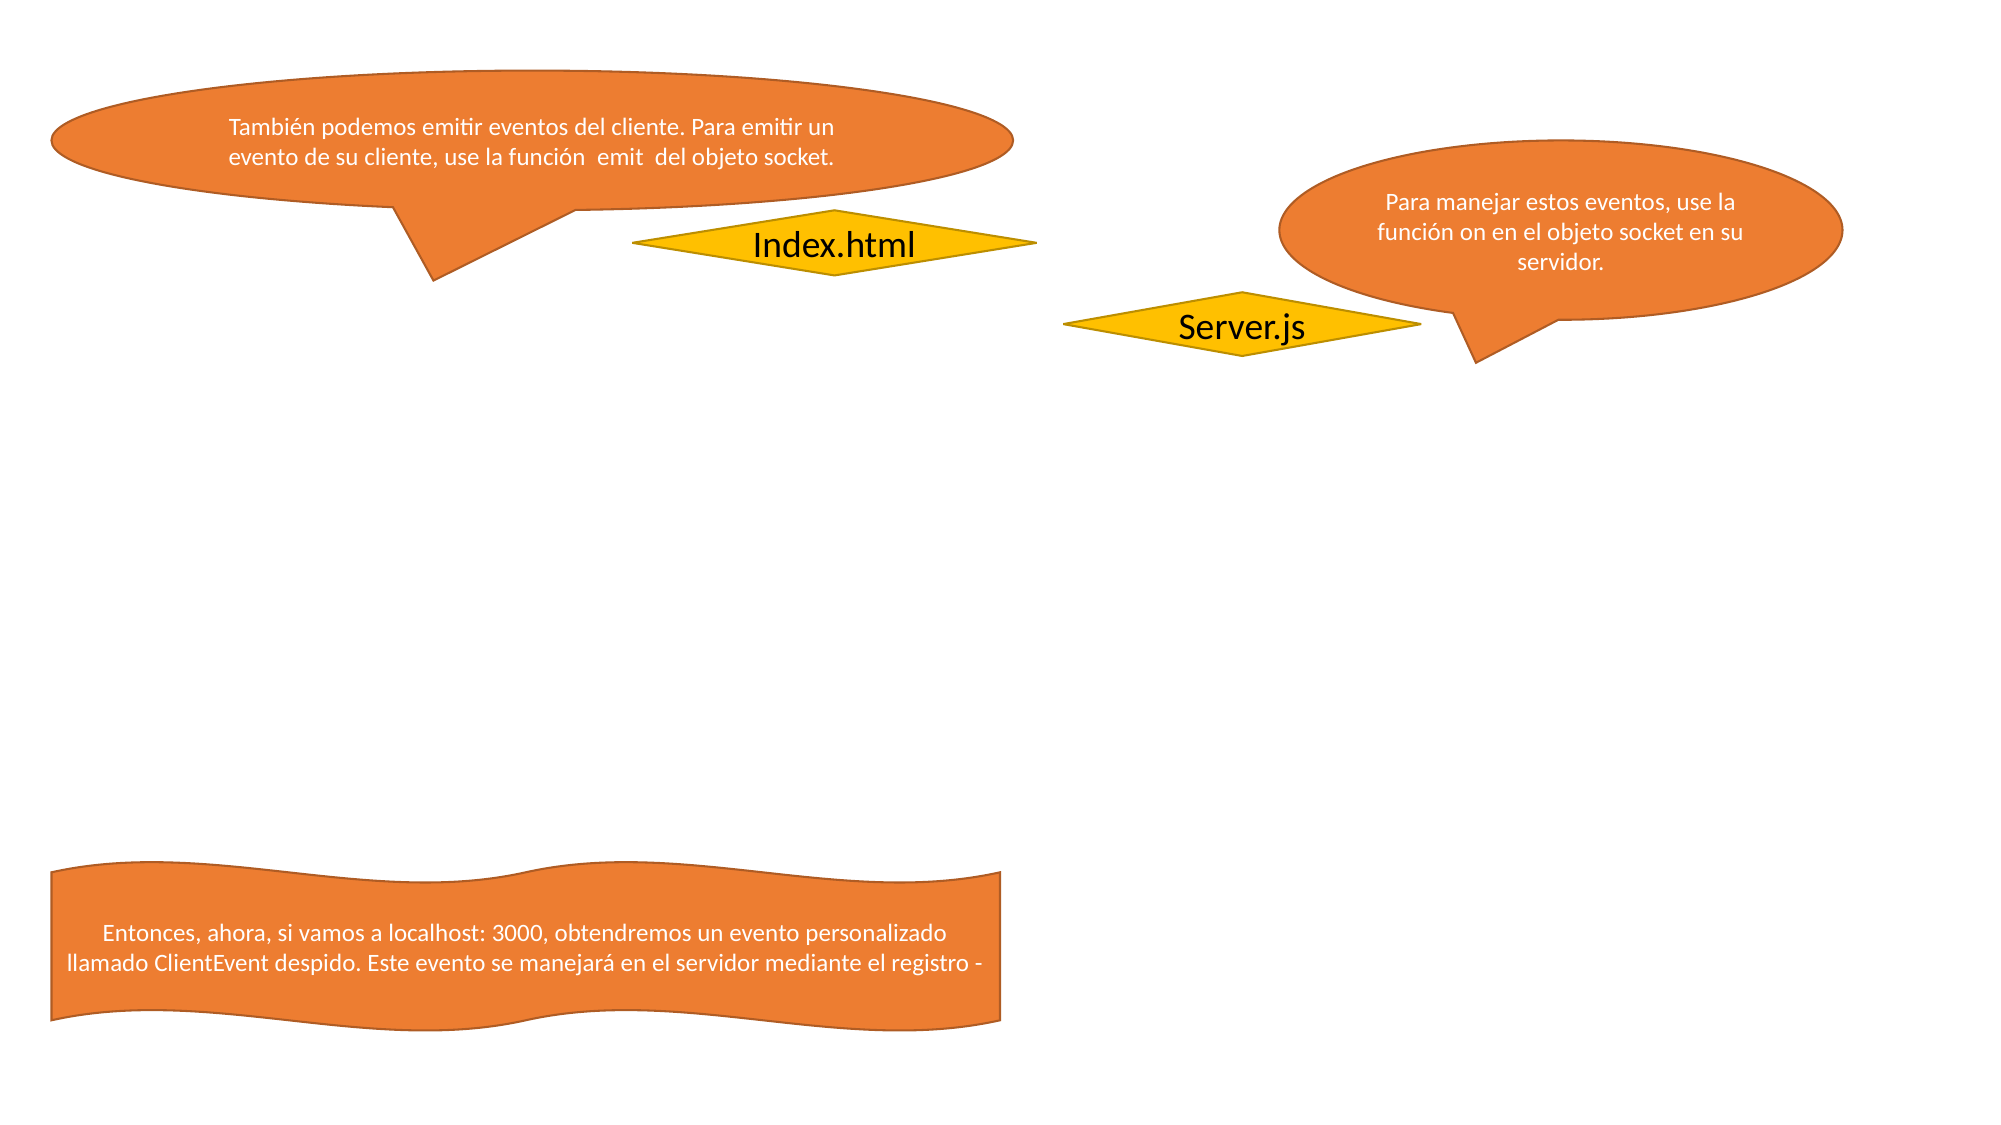

También podemos emitir eventos del cliente. Para emitir un evento de su cliente, use la función  emit  del objeto socket.
Para manejar estos eventos, use la función on en el objeto socket en su servidor.
Index.html
Server.js

Entonces, ahora, si vamos a localhost: 3000, obtendremos un evento personalizado llamado ClientEvent despido. Este evento se manejará en el servidor mediante el registro -